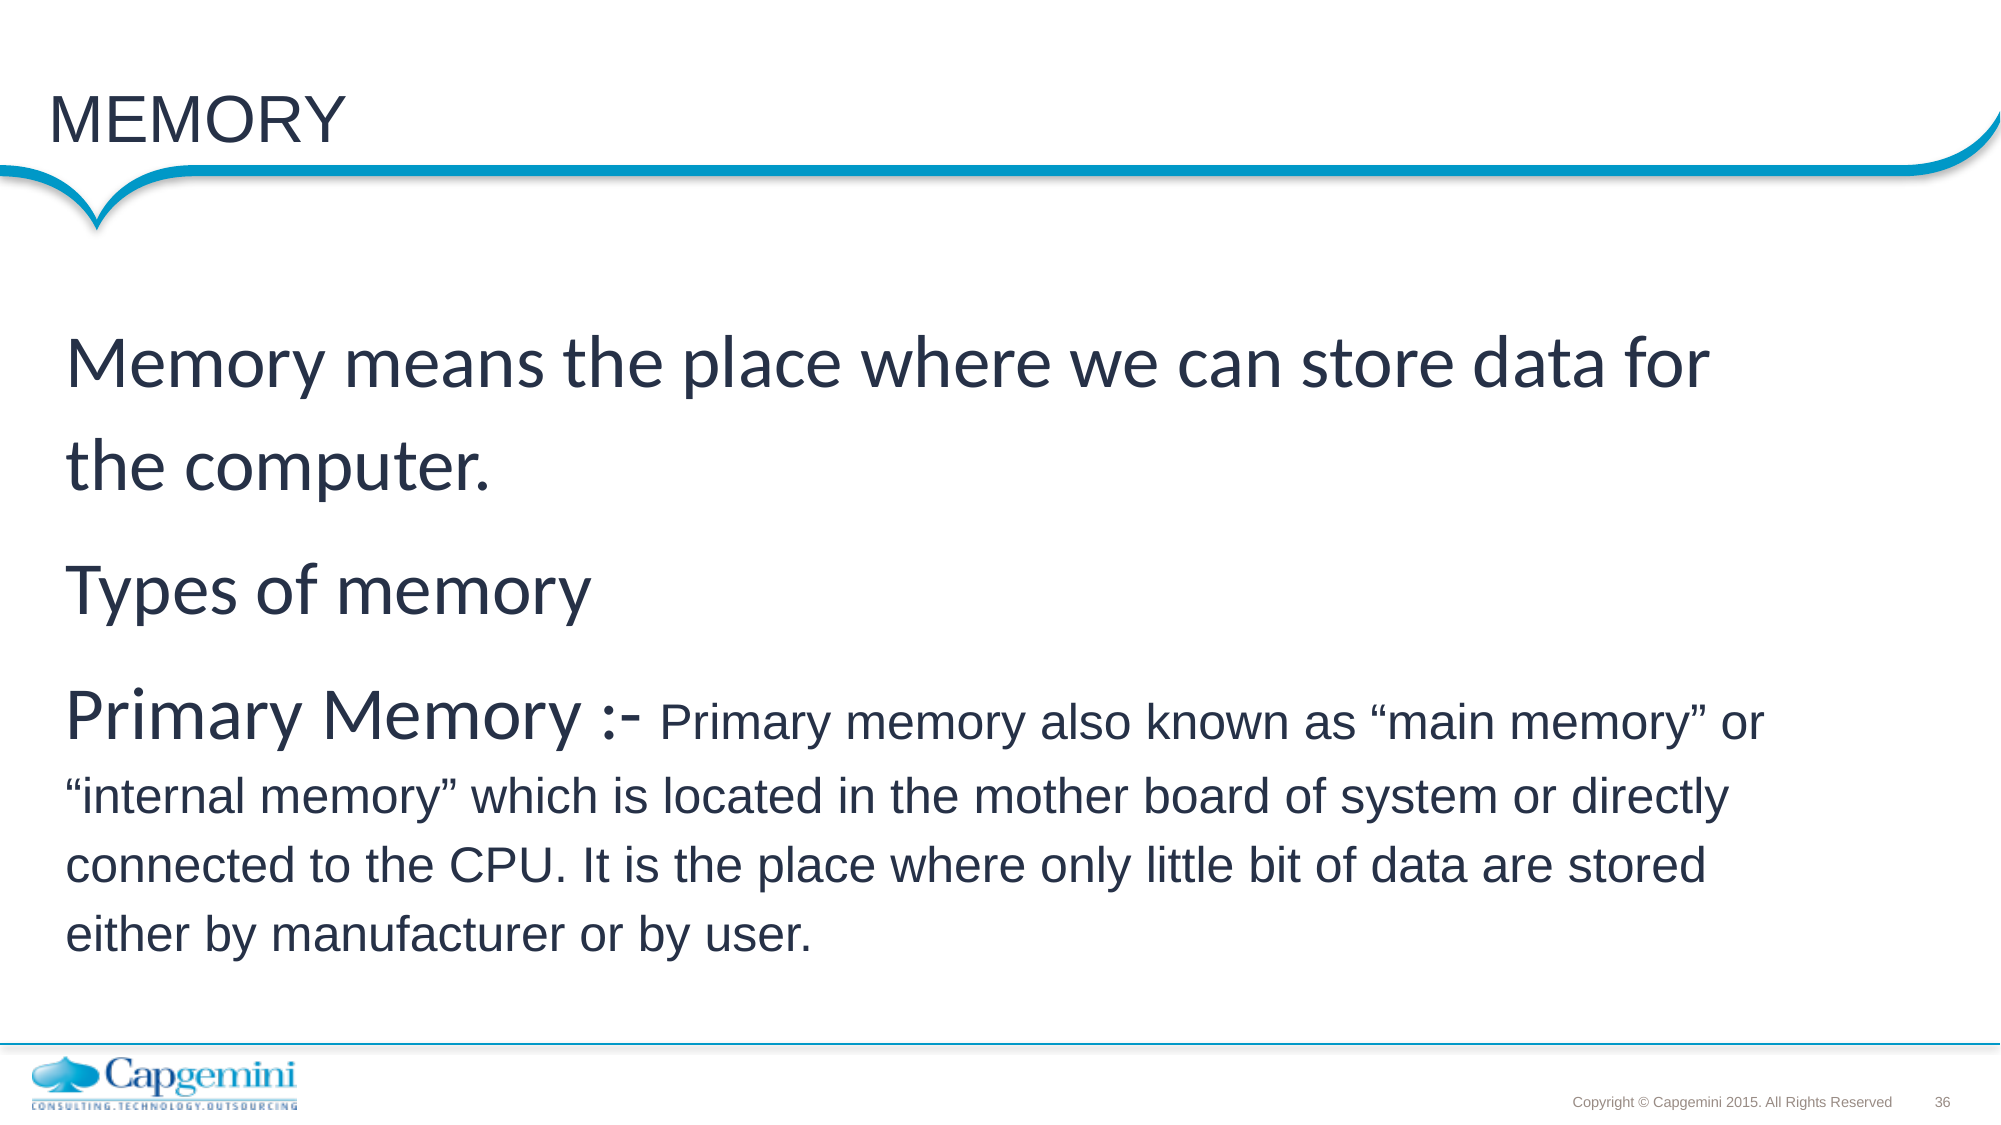

# MEMORY

Memory means the place where we can store data for the computer.
Types of memory
Primary Memory :- Primary memory also known as “main memory” or “internal memory” which is located in the mother board of system or directly connected to the CPU. It is the place where only little bit of data are stored either by manufacturer or by user.